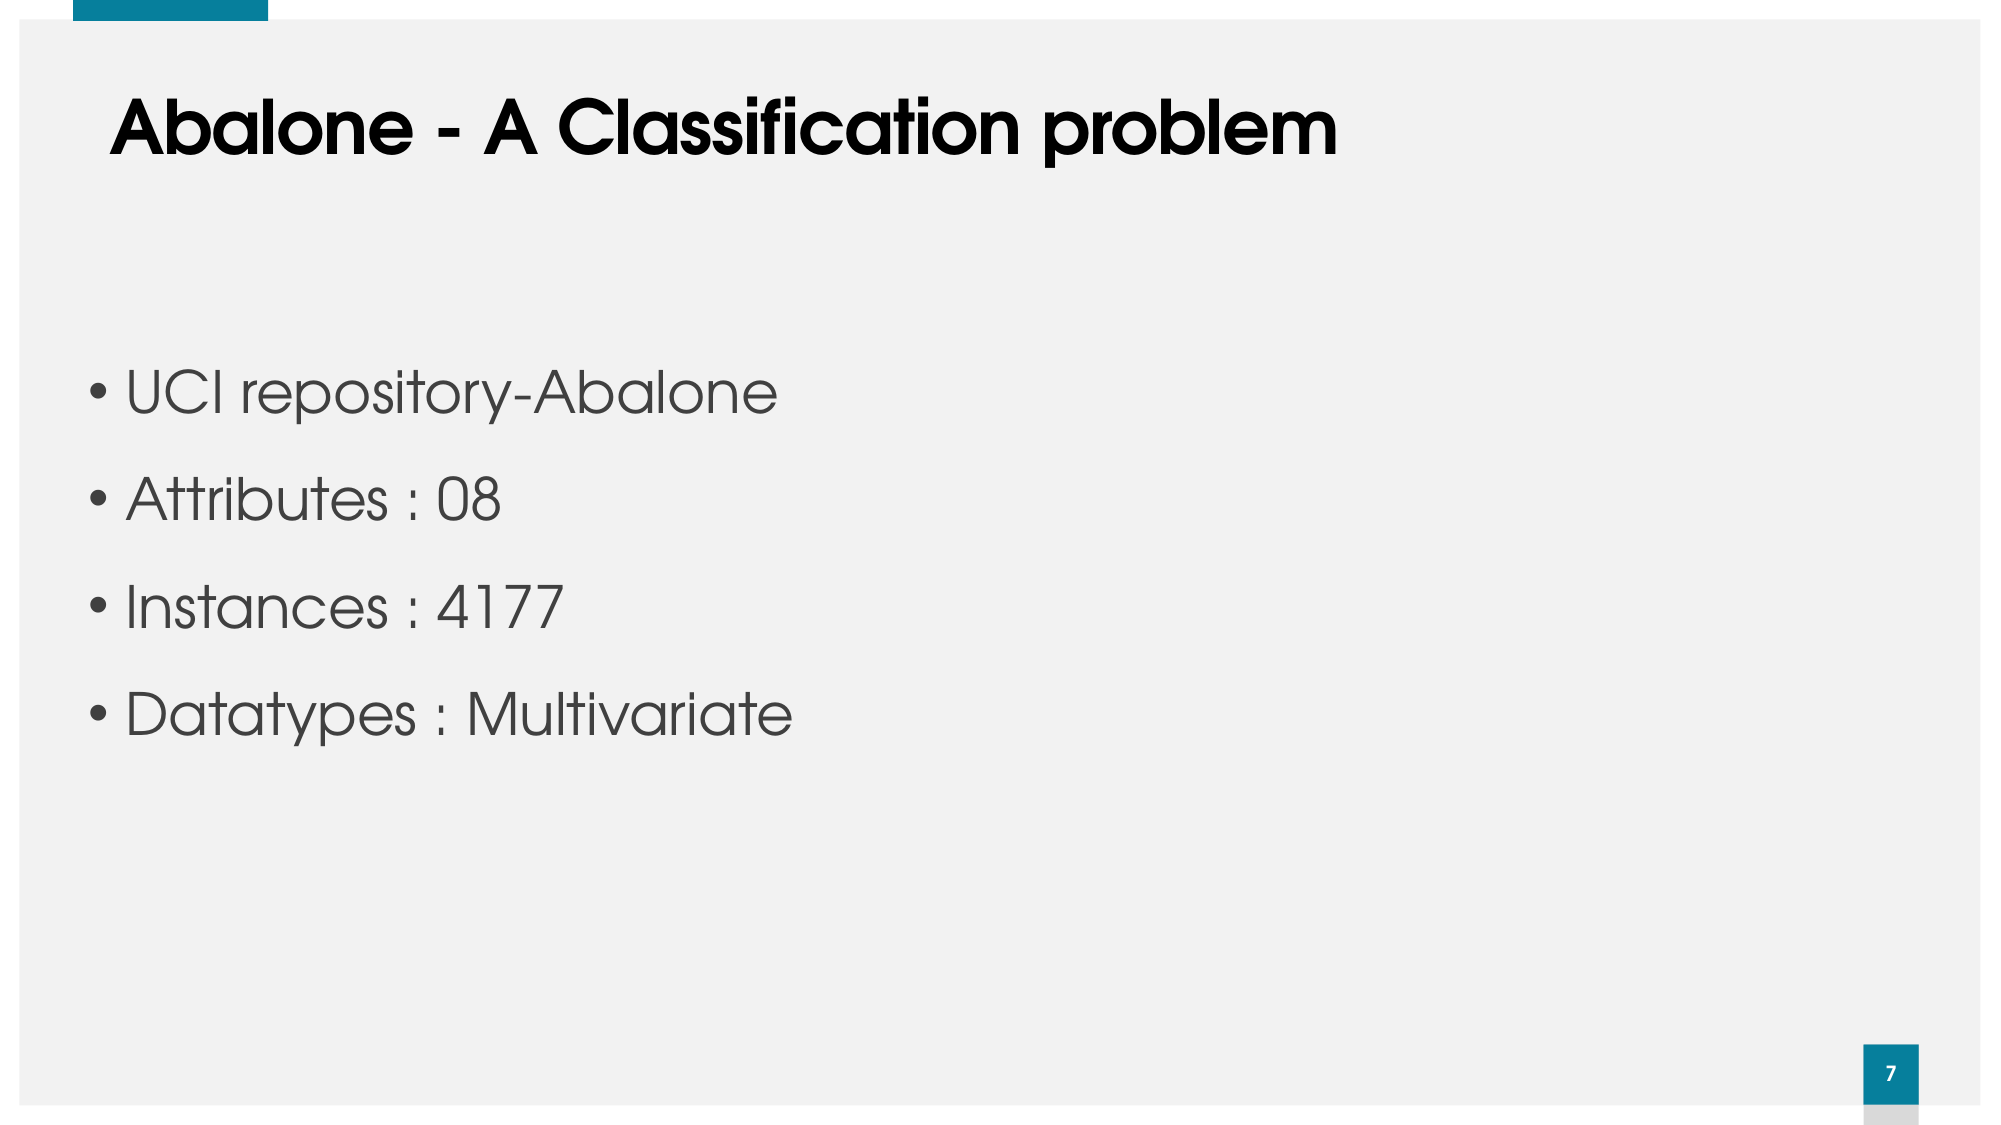

# Abalone - A Classification problem

UCI repository-Abalone
Attributes : 08
Instances : 4177
Datatypes : Multivariate